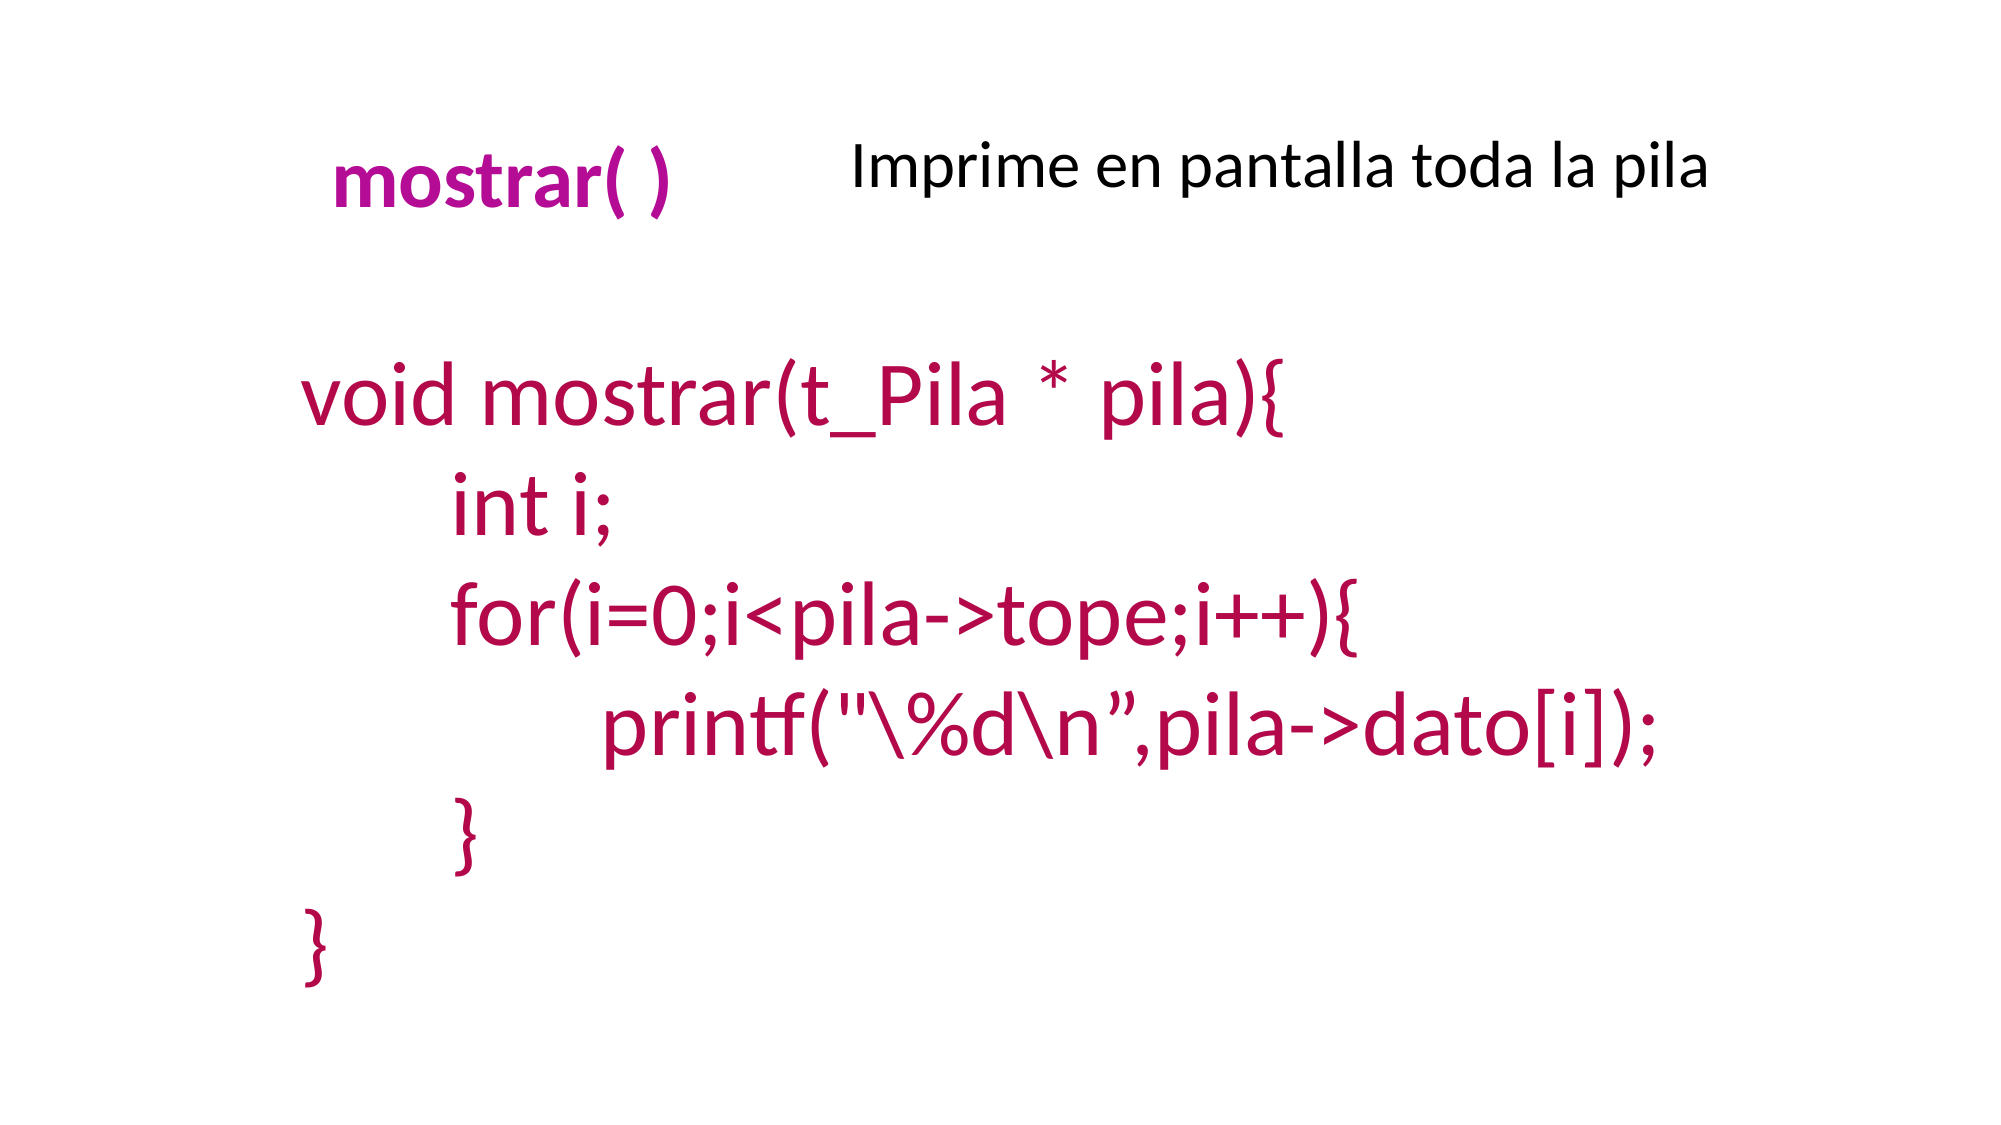

Imprime en pantalla toda la pila
mostrar( )
void mostrar(t_Pila * pila){
	int i;
	for(i=0;i<pila->tope;i++){
		printf("\%d\n”,pila->dato[i]);
	}
}